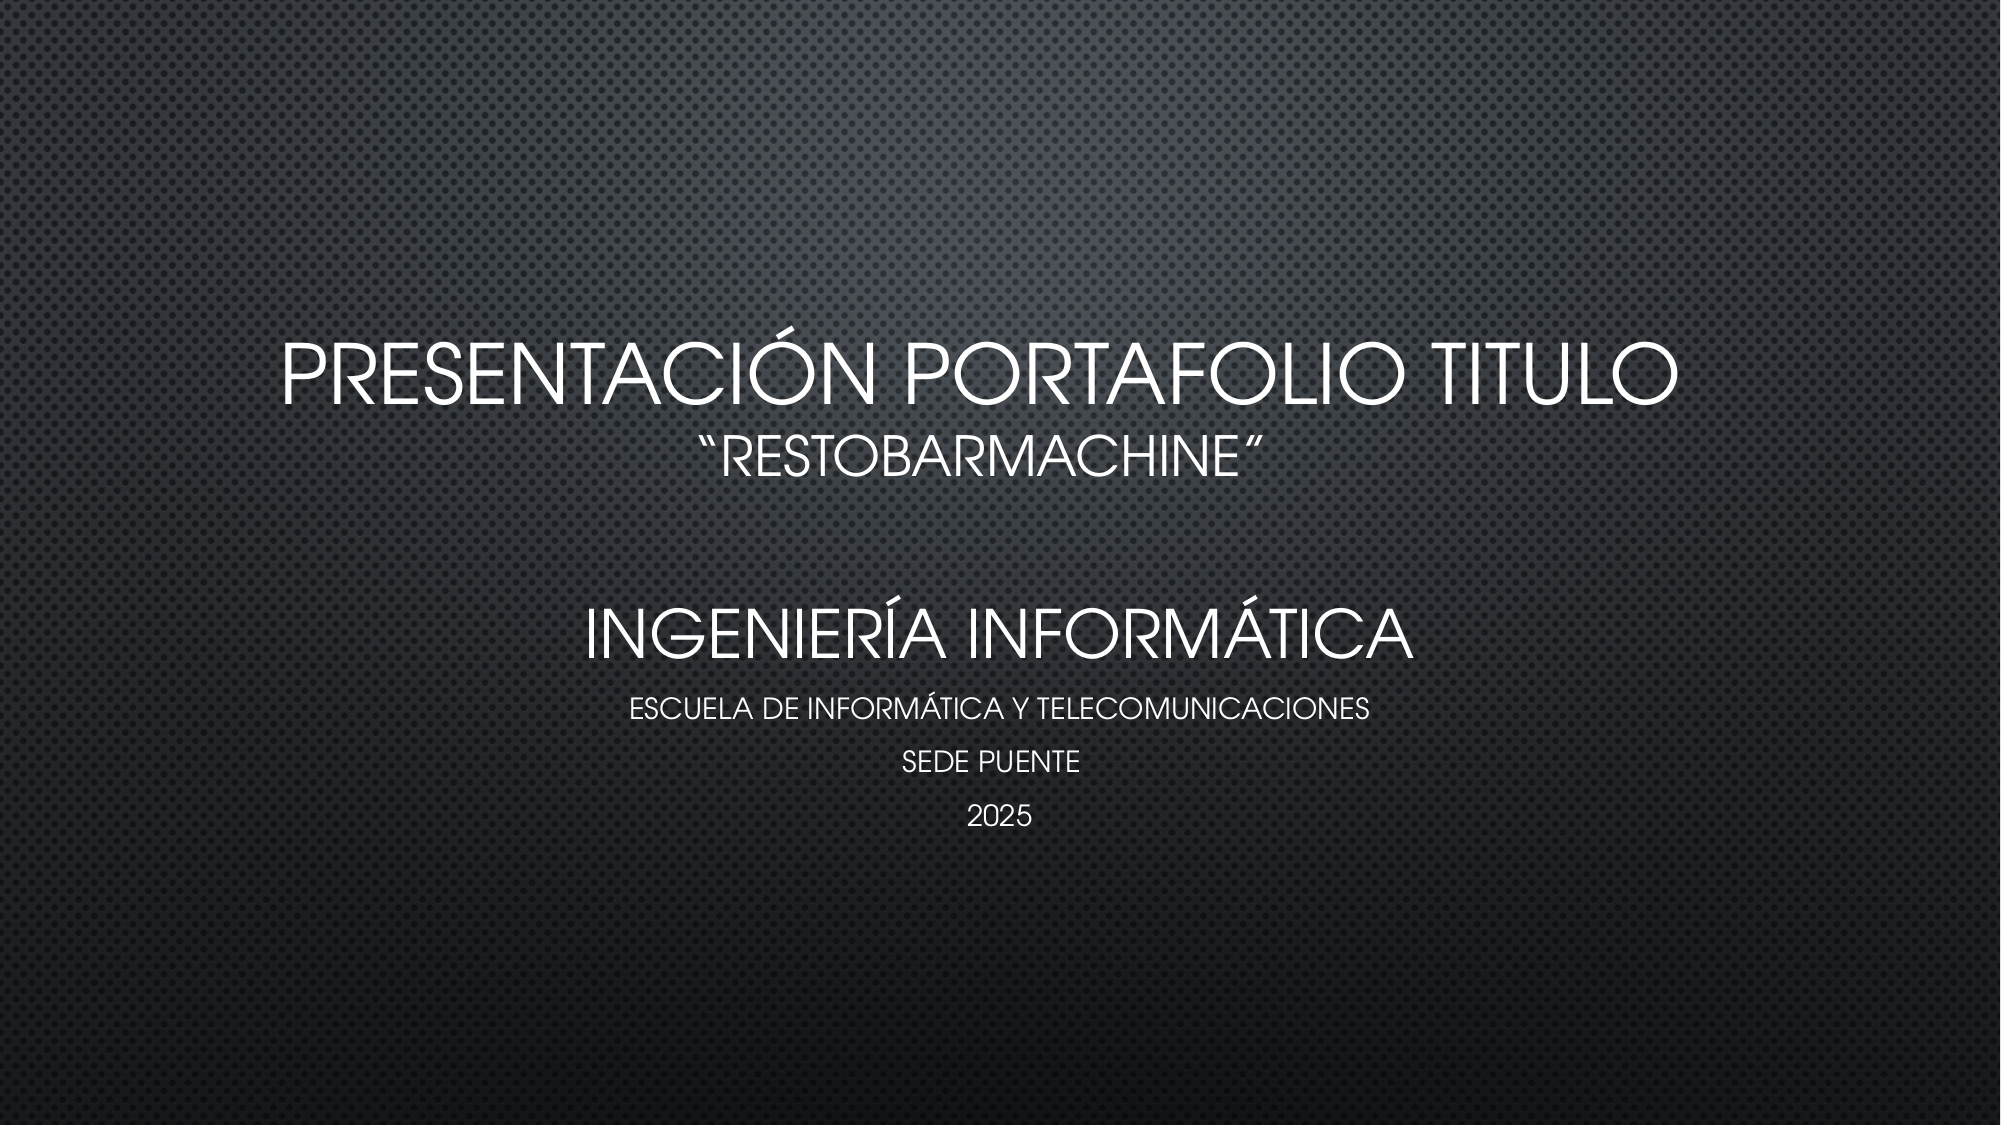

# PRESENTACIÓN PORTAFOLIO TITULO “RESTOBARMACHINE”
Ingeniería Informática
Escuela de Informática y Telecomunicaciones
Sede Puente
2025